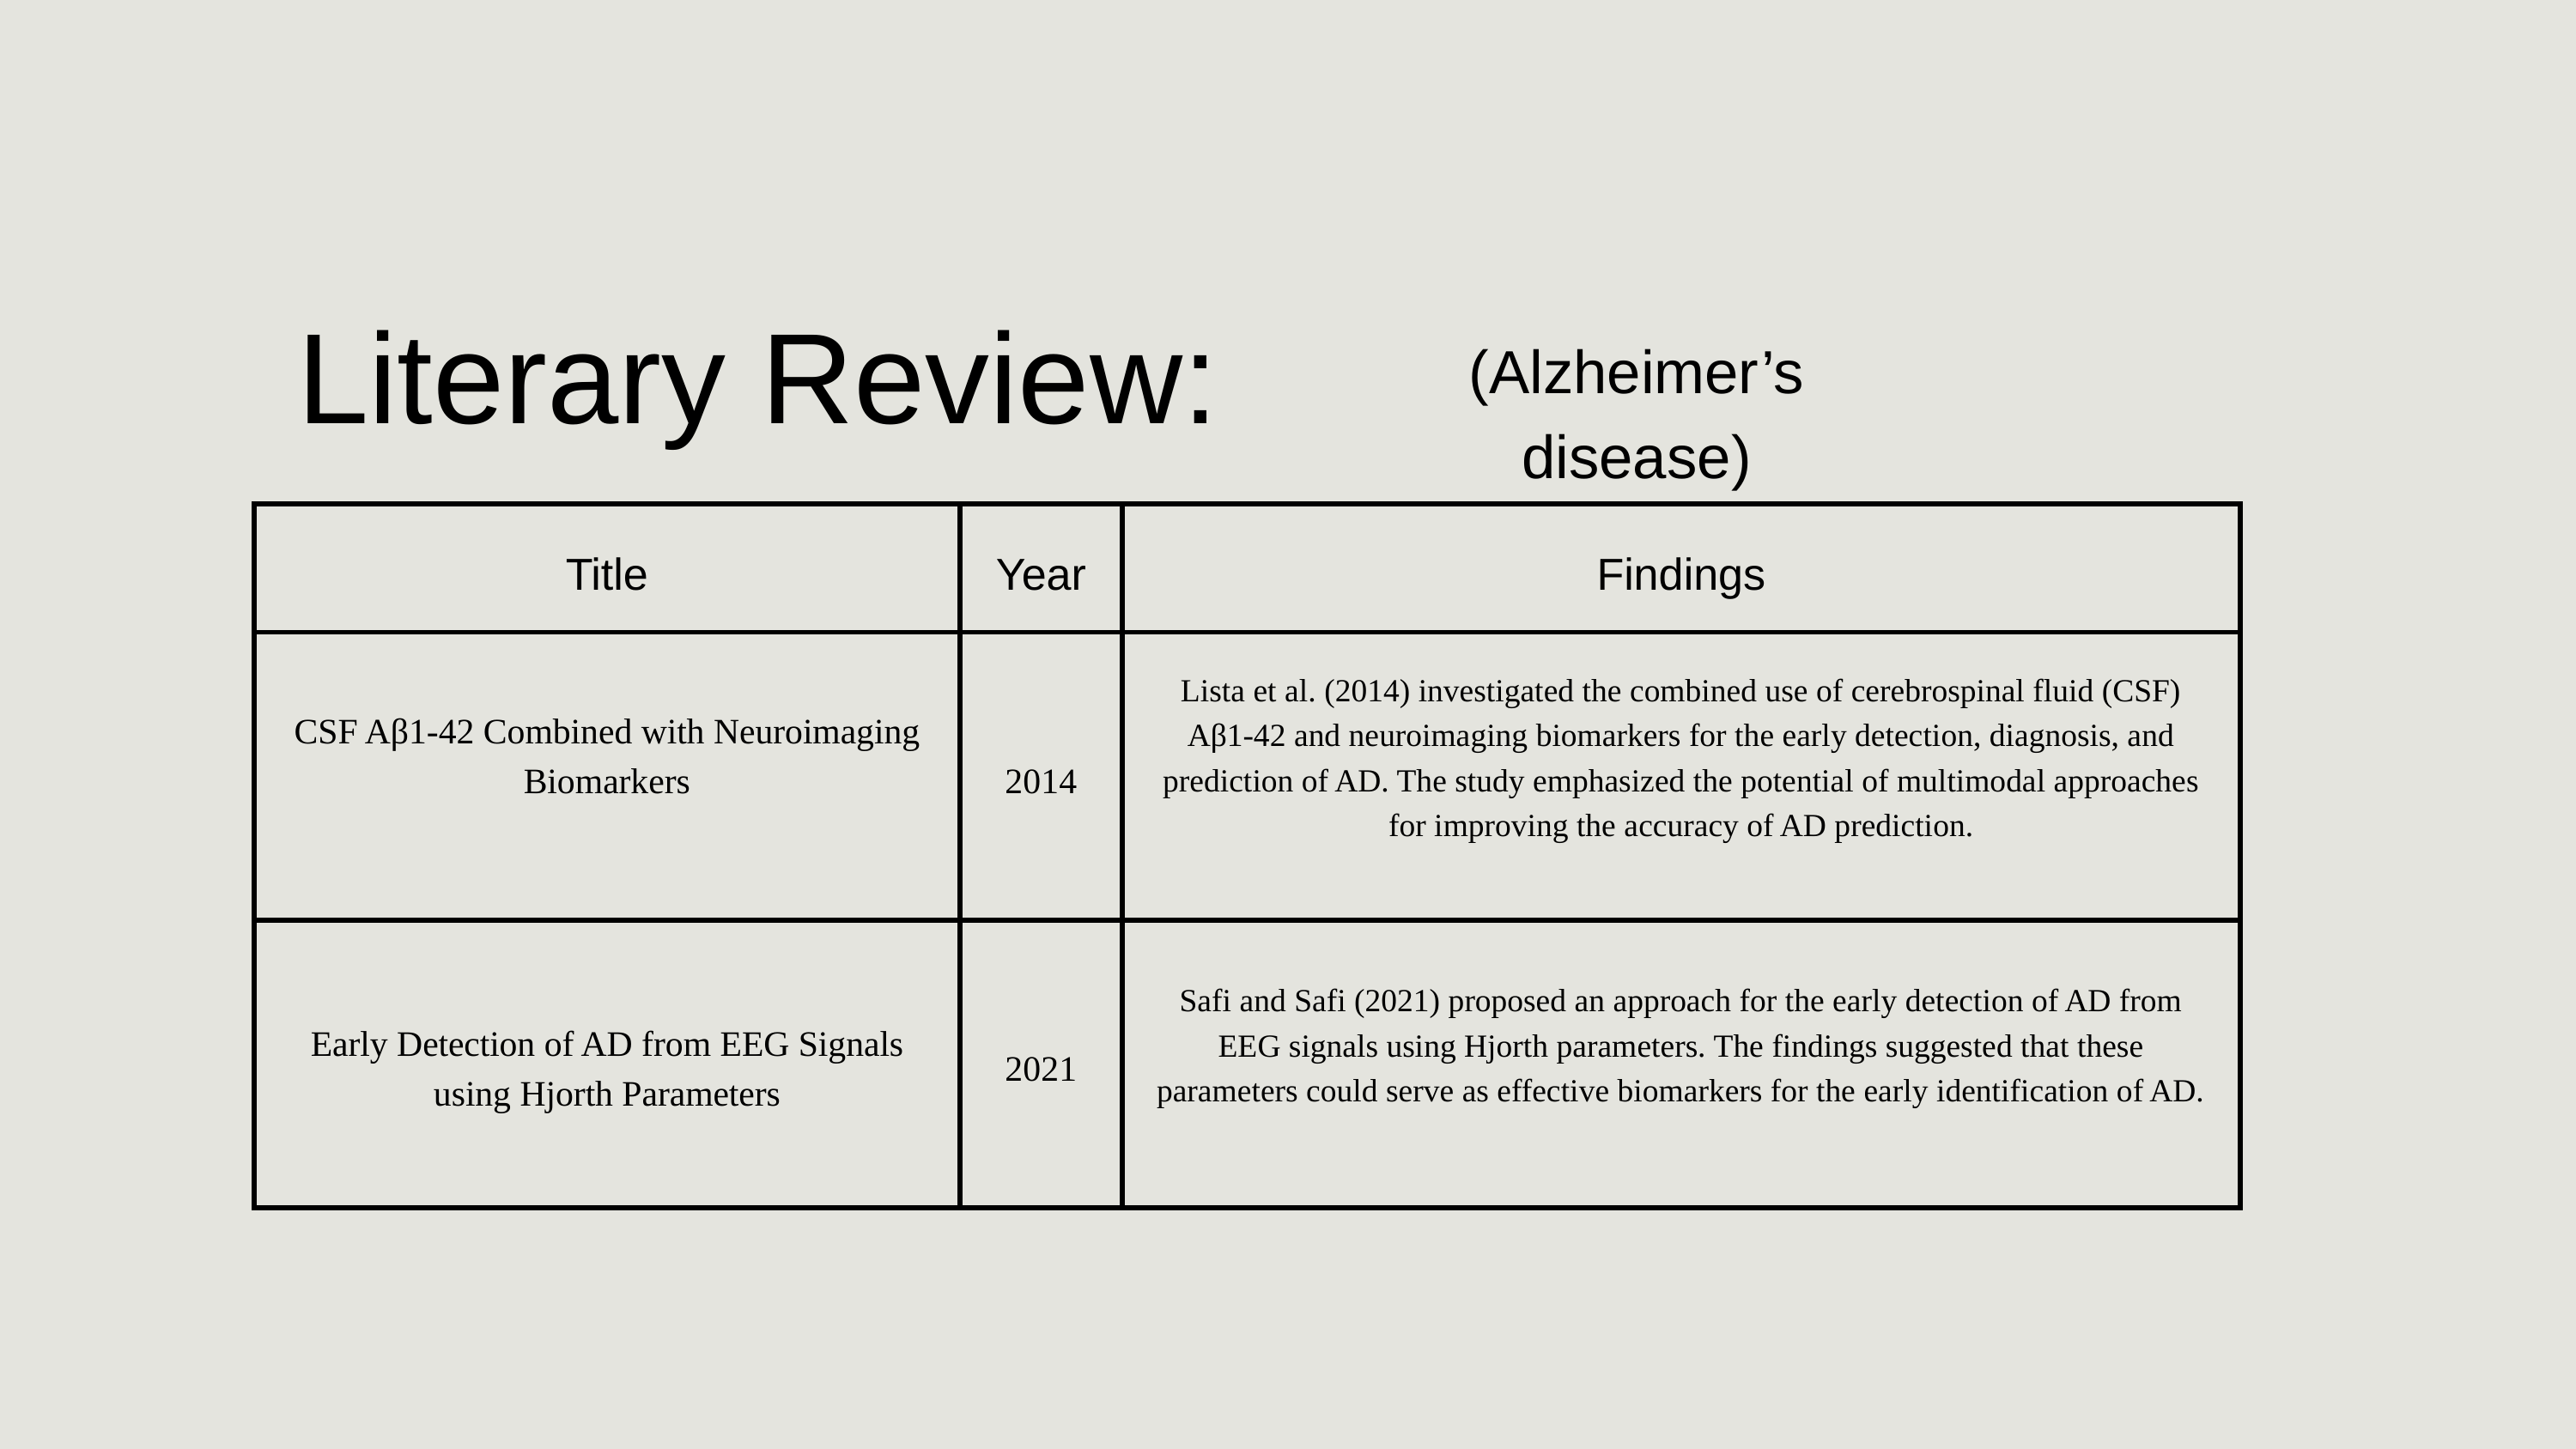

Literary Review:
(Alzheimer’s disease)
| Title | Year | Findings |
| --- | --- | --- |
| CSF Aβ1-42 Combined with Neuroimaging Biomarkers | 2014 | Lista et al. (2014) investigated the combined use of cerebrospinal fluid (CSF) Aβ1-42 and neuroimaging biomarkers for the early detection, diagnosis, and prediction of AD. The study emphasized the potential of multimodal approaches for improving the accuracy of AD prediction. |
| Early Detection of AD from EEG Signals using Hjorth Parameters | 2021 | Safi and Safi (2021) proposed an approach for the early detection of AD from EEG signals using Hjorth parameters. The findings suggested that these parameters could serve as effective biomarkers for the early identification of AD. |